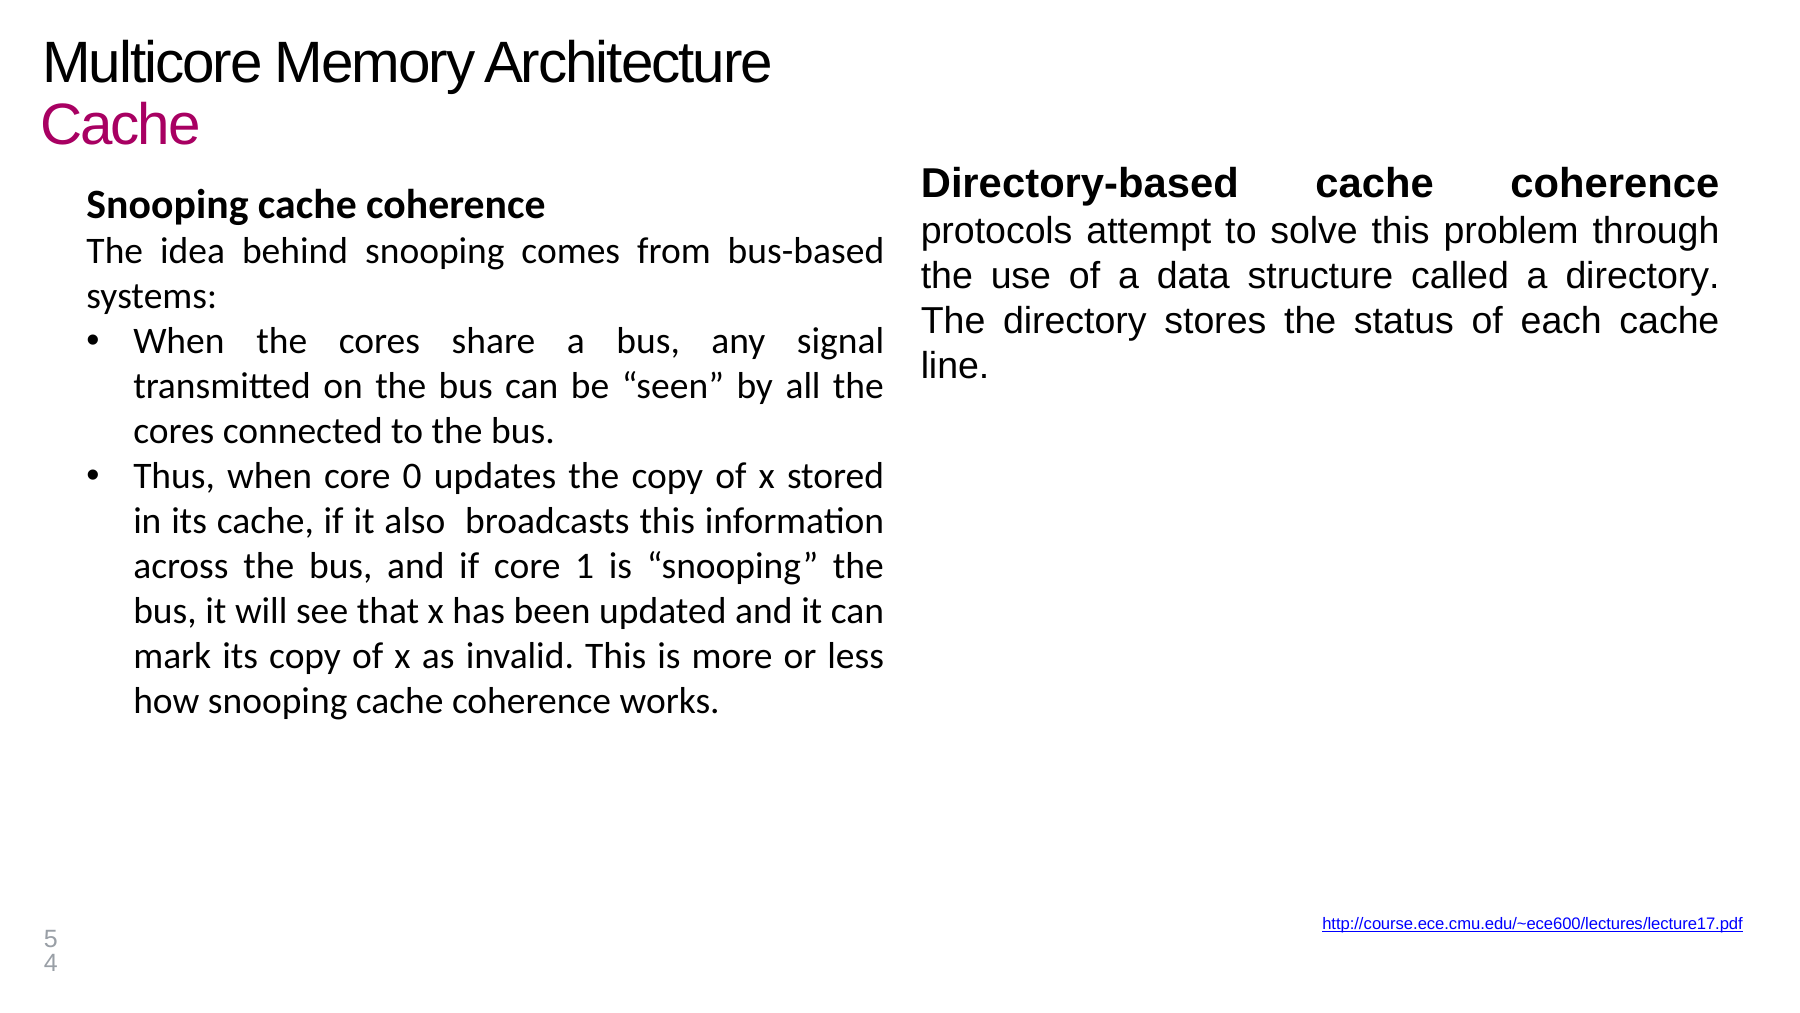

# Multicore Memory Architecture  Cache
Directory-based cache coherence protocols attempt to solve this problem through the use of a data structure called a directory. The directory stores the status of each cache line.
Snooping cache coherence
The idea behind snooping comes from bus-based systems:
When the cores share a bus, any signal transmitted on the bus can be “seen” by all the cores connected to the bus.
Thus, when core 0 updates the copy of x stored in its cache, if it also  broadcasts this information across the bus, and if core 1 is “snooping” the bus, it will see that x has been updated and it can mark its copy of x as invalid. This is more or less how snooping cache coherence works.
http://course.ece.cmu.edu/~ece600/lectures/lecture17.pdf
54